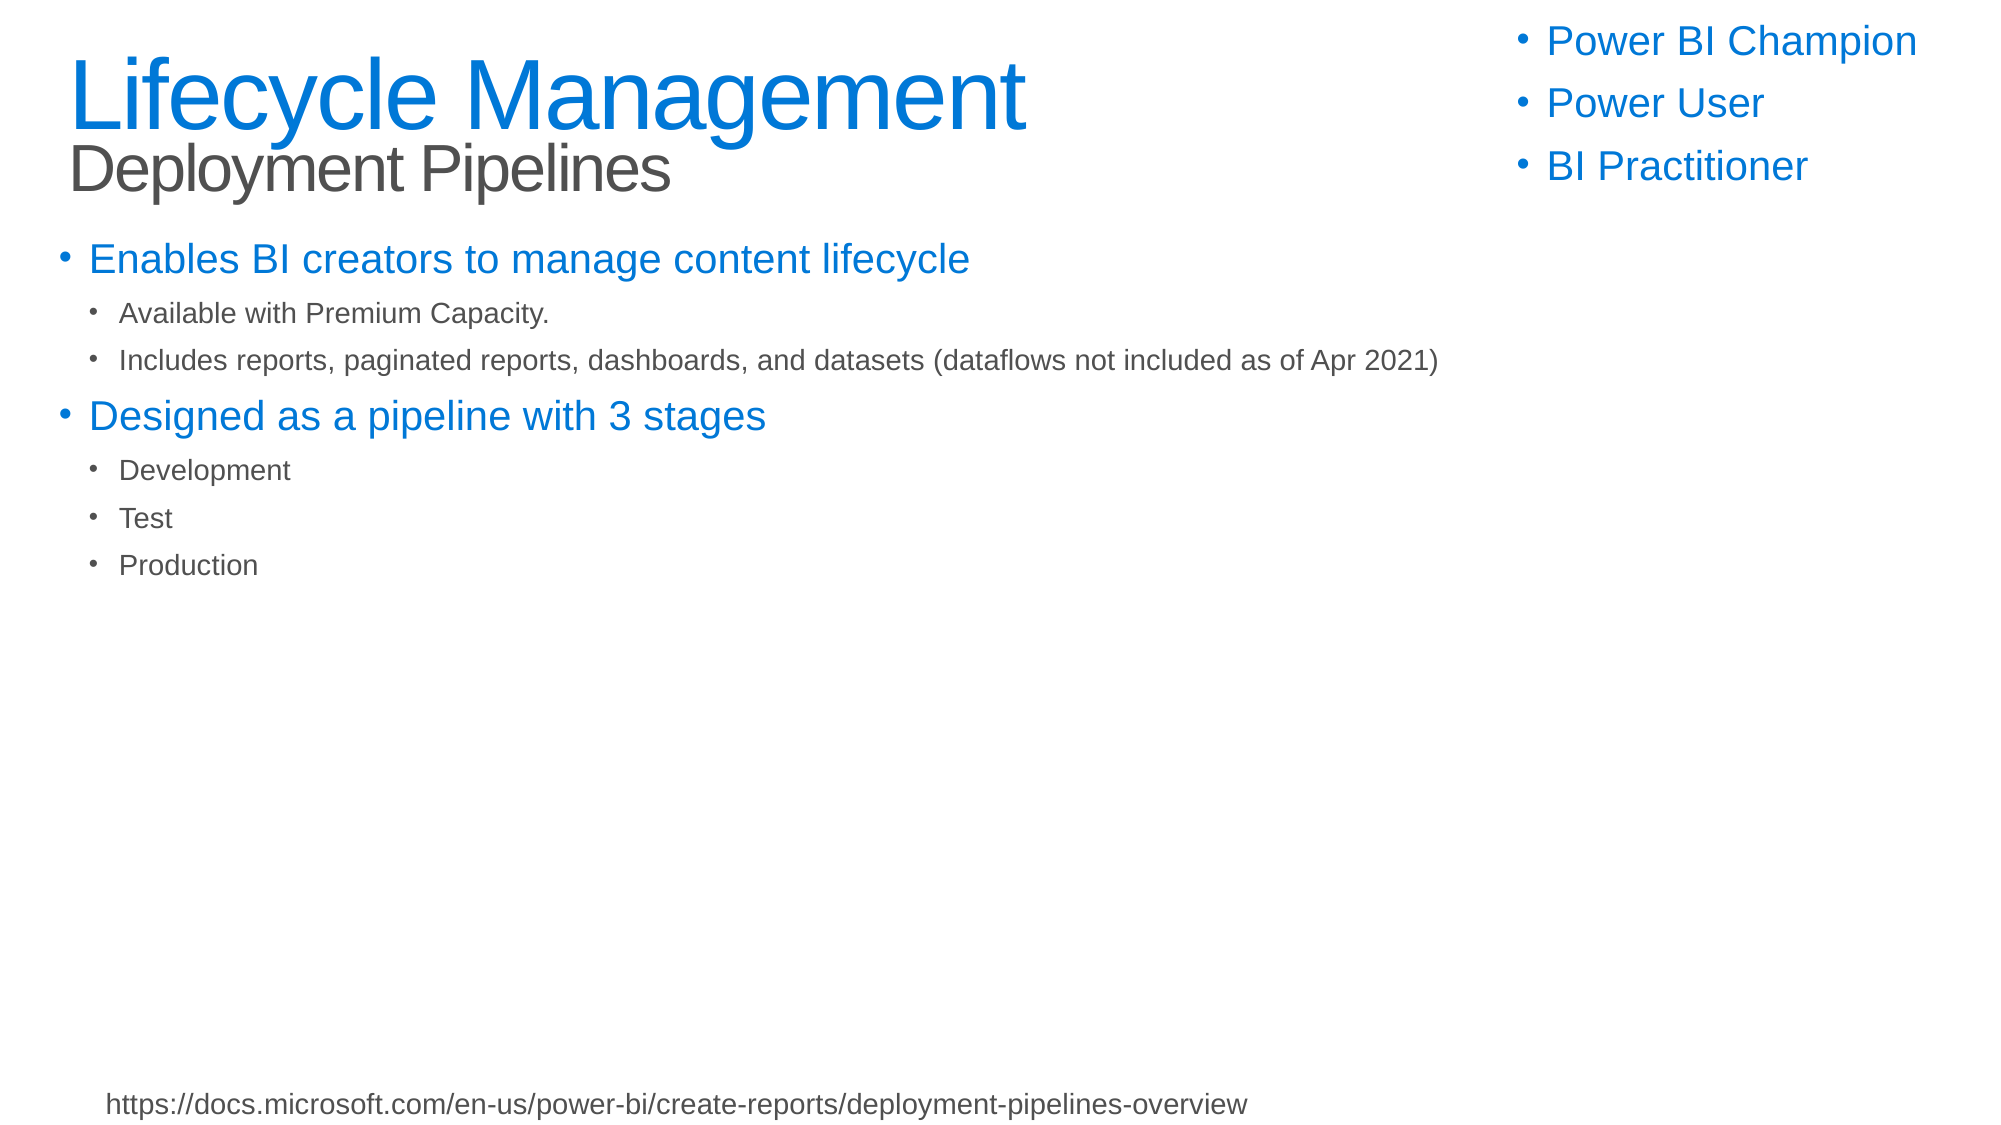

Power BI Champion
Power User
BI Practitioner
# Lifecycle Management Deployment Pipelines
Enables BI creators to manage content lifecycle
Available with Premium Capacity.
Includes reports, paginated reports, dashboards, and datasets (dataflows not included as of Apr 2021)
Designed as a pipeline with 3 stages
Development
Test
Production

https://docs.microsoft.com/en-us/power-bi/create-reports/deployment-pipelines-overview